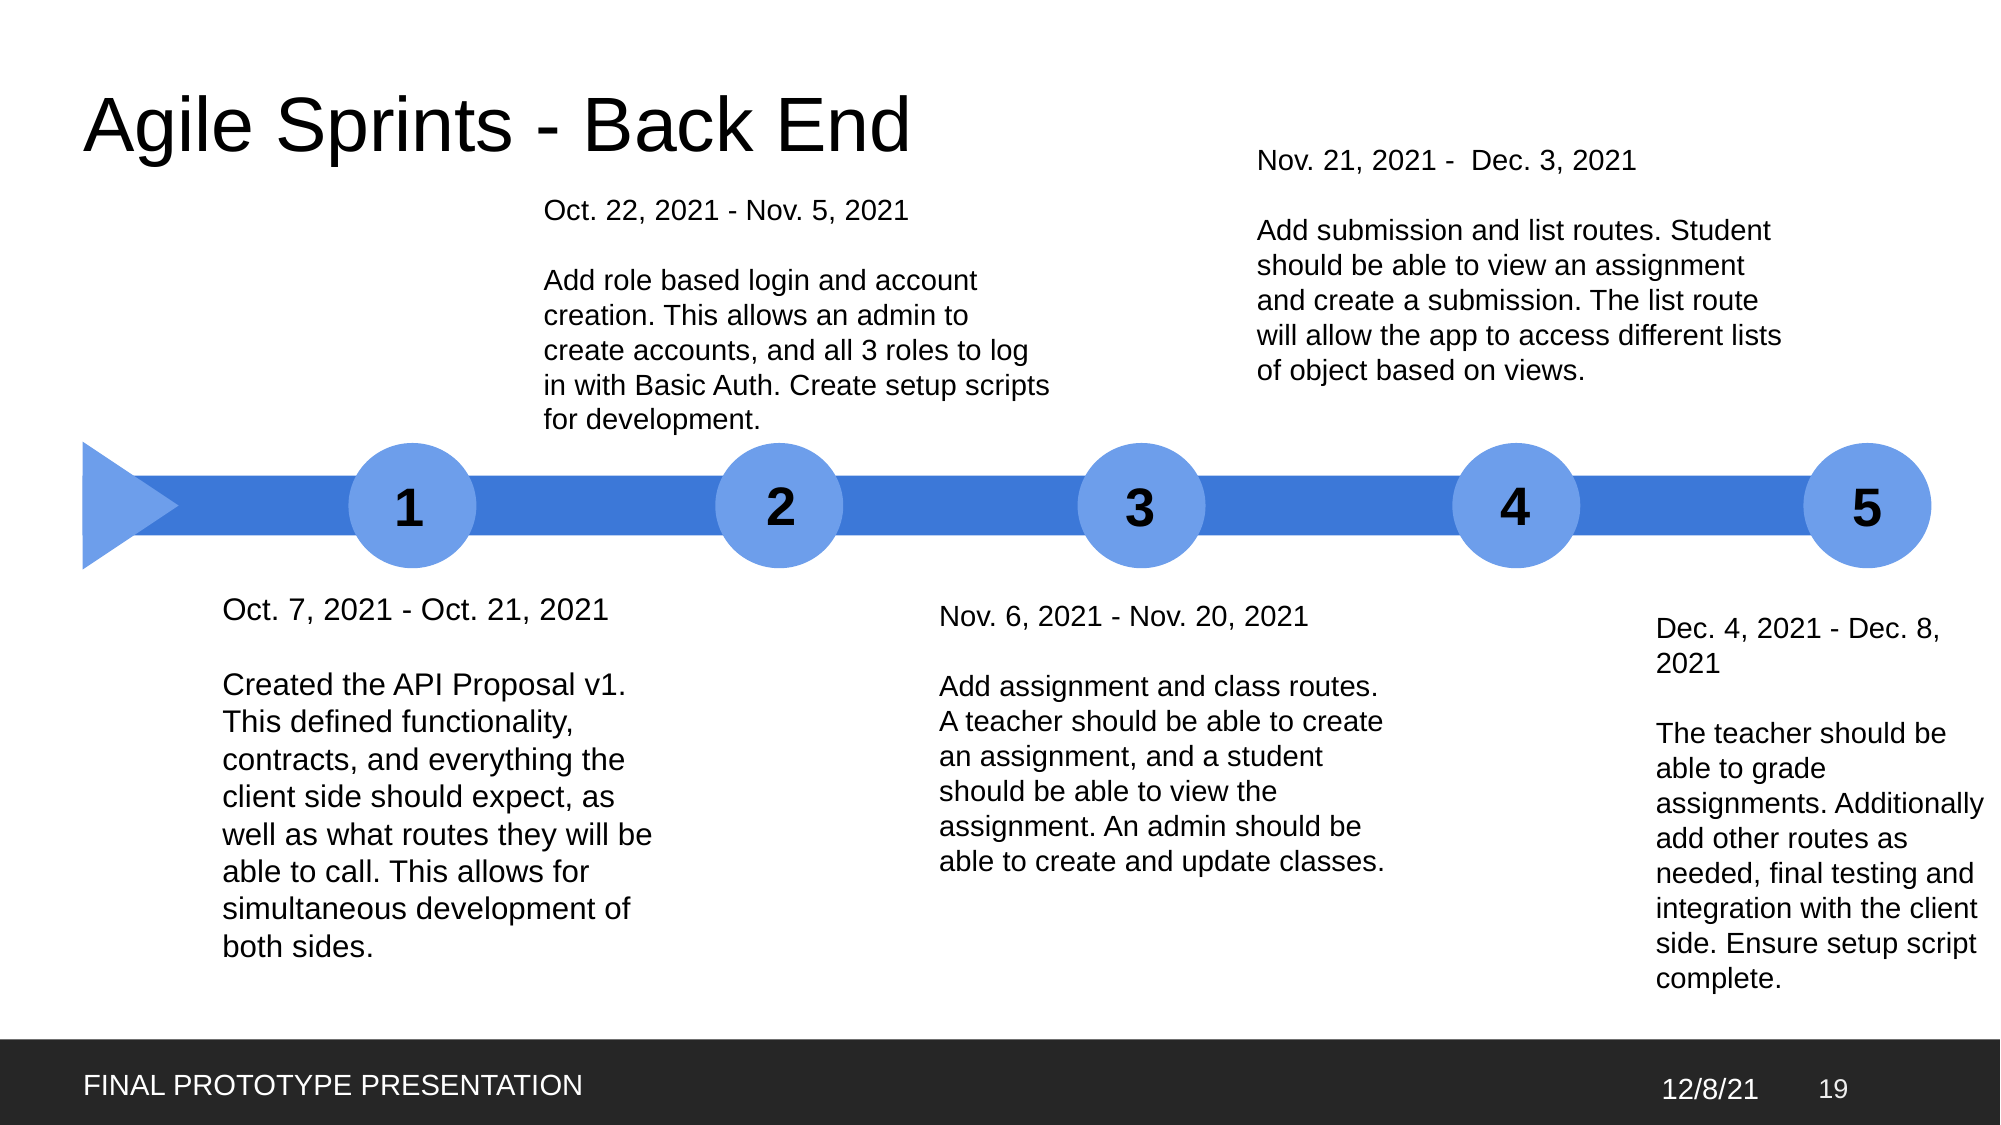

# Agile Sprints - Back End
Nov. 21, 2021 -  Dec. 3, 2021

Add submission and list routes. Student should be able to view an assignment and create a submission. The list route will allow the app to access different lists of object based on views.
Oct. 22, 2021 - Nov. 5, 2021

Add role based login and account creation. This allows an admin to create accounts, and all 3 roles to log in with Basic Auth. Create setup scripts for development.

2
4

1
3
5

Oct. 7, 2021 - Oct. 21, 2021

Created the API Proposal v1. This defined functionality, contracts, and everything the client side should expect, as well as what routes they will be able to call. This allows for simultaneous development of both sides.
Nov. 6, 2021 - Nov. 20, 2021

Add assignment and class routes. A teacher should be able to create an assignment, and a student should be able to view the assignment. An admin should be able to create and update classes.
Dec. 4, 2021 - Dec. 8, 2021

The teacher should be able to grade assignments. Additionally add other routes as needed, final testing and integration with the client side. Ensure setup script complete.

FINAL PROTOTYPE PRESENTATION
12/8/21
19